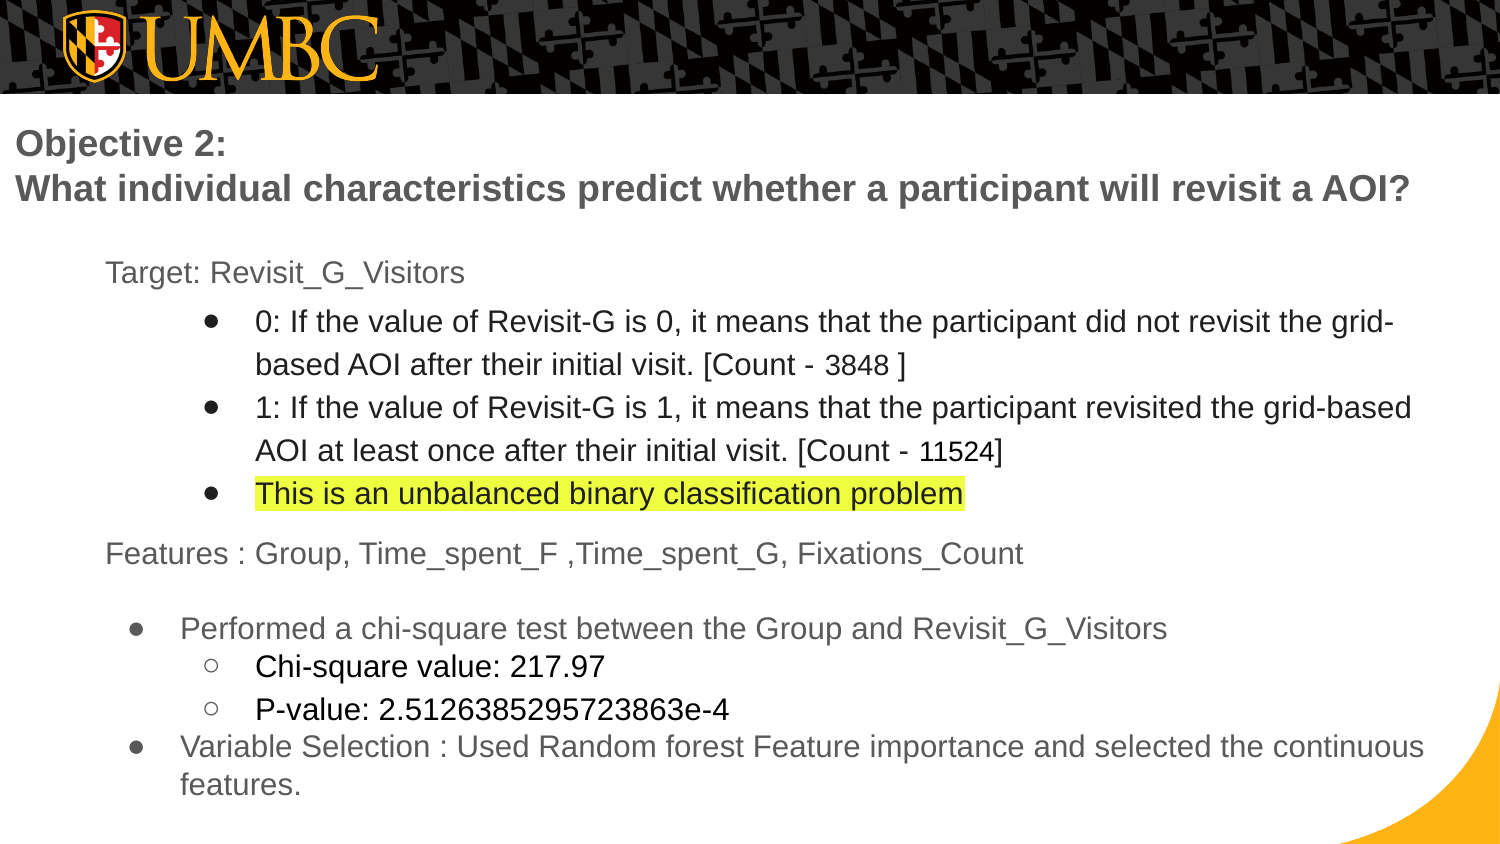

Objective 2:
What individual characteristics predict whether a participant will revisit a AOI?
Target: Revisit_G_Visitors
0: If the value of Revisit-G is 0, it means that the participant did not revisit the grid-based AOI after their initial visit. [Count - 3848 ]
1: If the value of Revisit-G is 1, it means that the participant revisited the grid-based AOI at least once after their initial visit. [Count - 11524]
This is an unbalanced binary classification problem
Features : Group, Time_spent_F ,Time_spent_G, Fixations_Count

Performed a chi-square test between the Group and Revisit_G_Visitors
Chi-square value: 217.97
P-value: 2.5126385295723863e-4
Variable Selection : Used Random forest Feature importance and selected the continuous features.